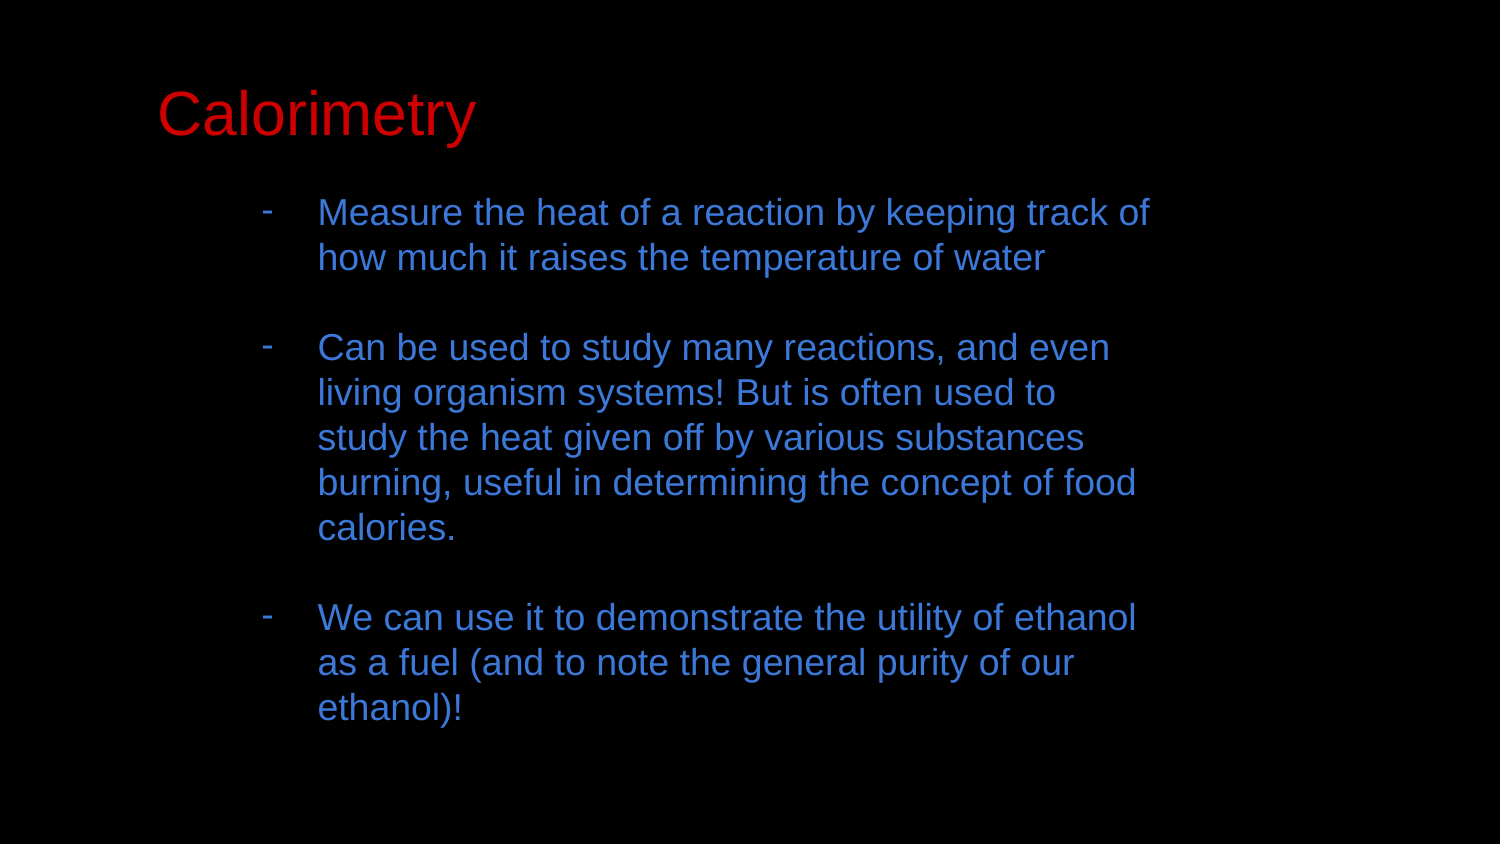

Calorimetry
Measure the heat of a reaction by keeping track of how much it raises the temperature of water

Can be used to study many reactions, and even living organism systems! But is often used to study the heat given off by various substances burning, useful in determining the concept of food calories.

We can use it to demonstrate the utility of ethanol as a fuel (and to note the general purity of our ethanol)!